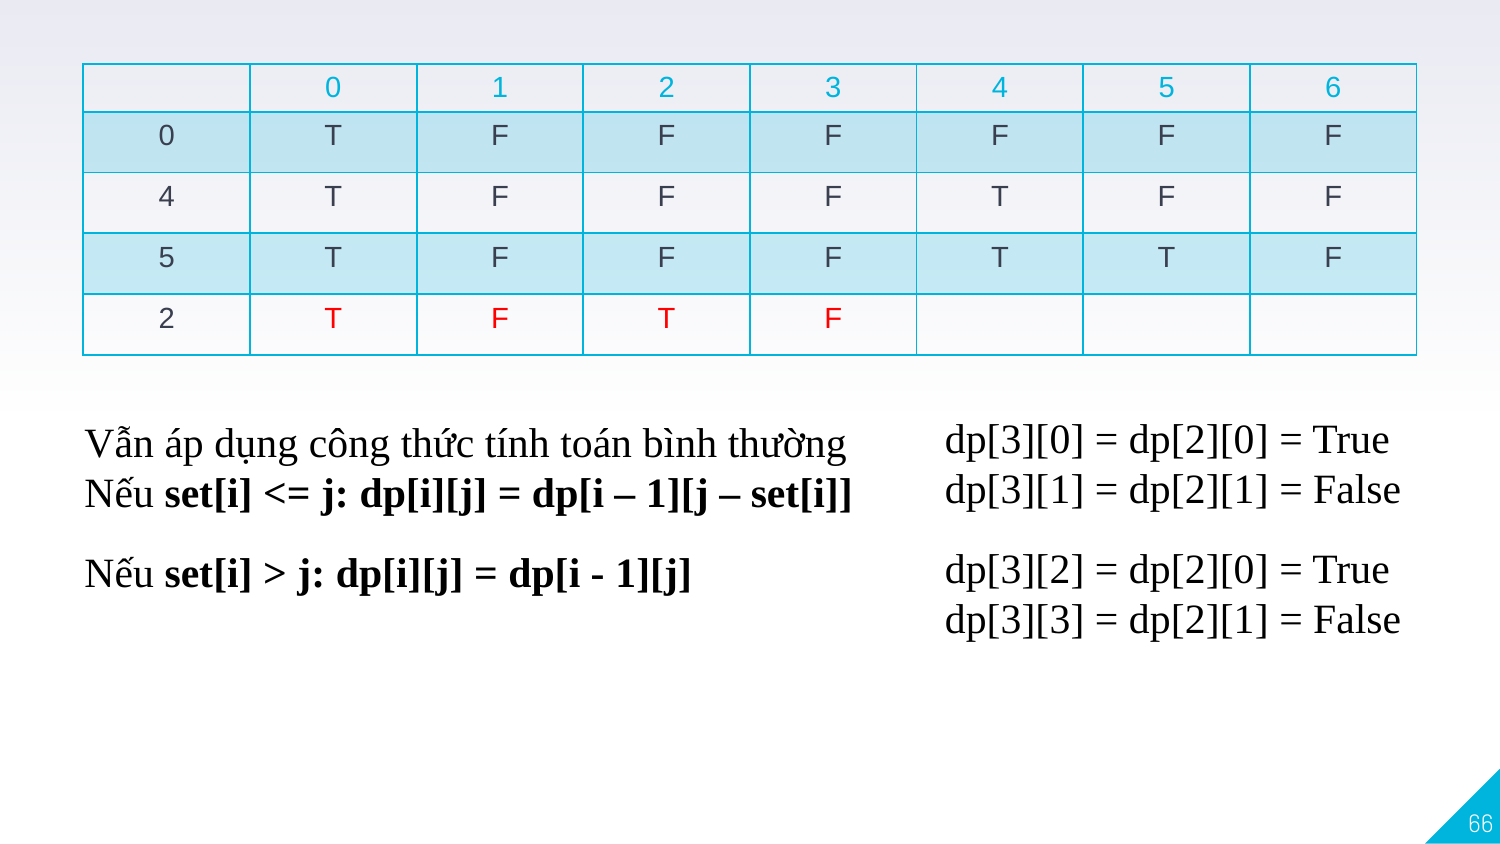

|  | 0 | 1 | 2 | 3 | 4 | 5 | 6 |
| --- | --- | --- | --- | --- | --- | --- | --- |
| 0 | T | F | F | F | F | F | F |
| 4 | T | F | F | F | T | F | F |
| 5 | T | F | F | F | T | T | F |
| 2 | T | F | T | F |  |  |  |
dp[3][0] = dp[2][0] = True
dp[3][1] = dp[2][1] = False
Vẫn áp dụng công thức tính toán bình thường
Nếu set[i] <= j: dp[i][j] = dp[i – 1][j – set[i]]

Nếu set[i] > j: dp[i][j] = dp[i - 1][j]

dp[3][2] = dp[2][0] = True
dp[3][3] = dp[2][1] = False
66